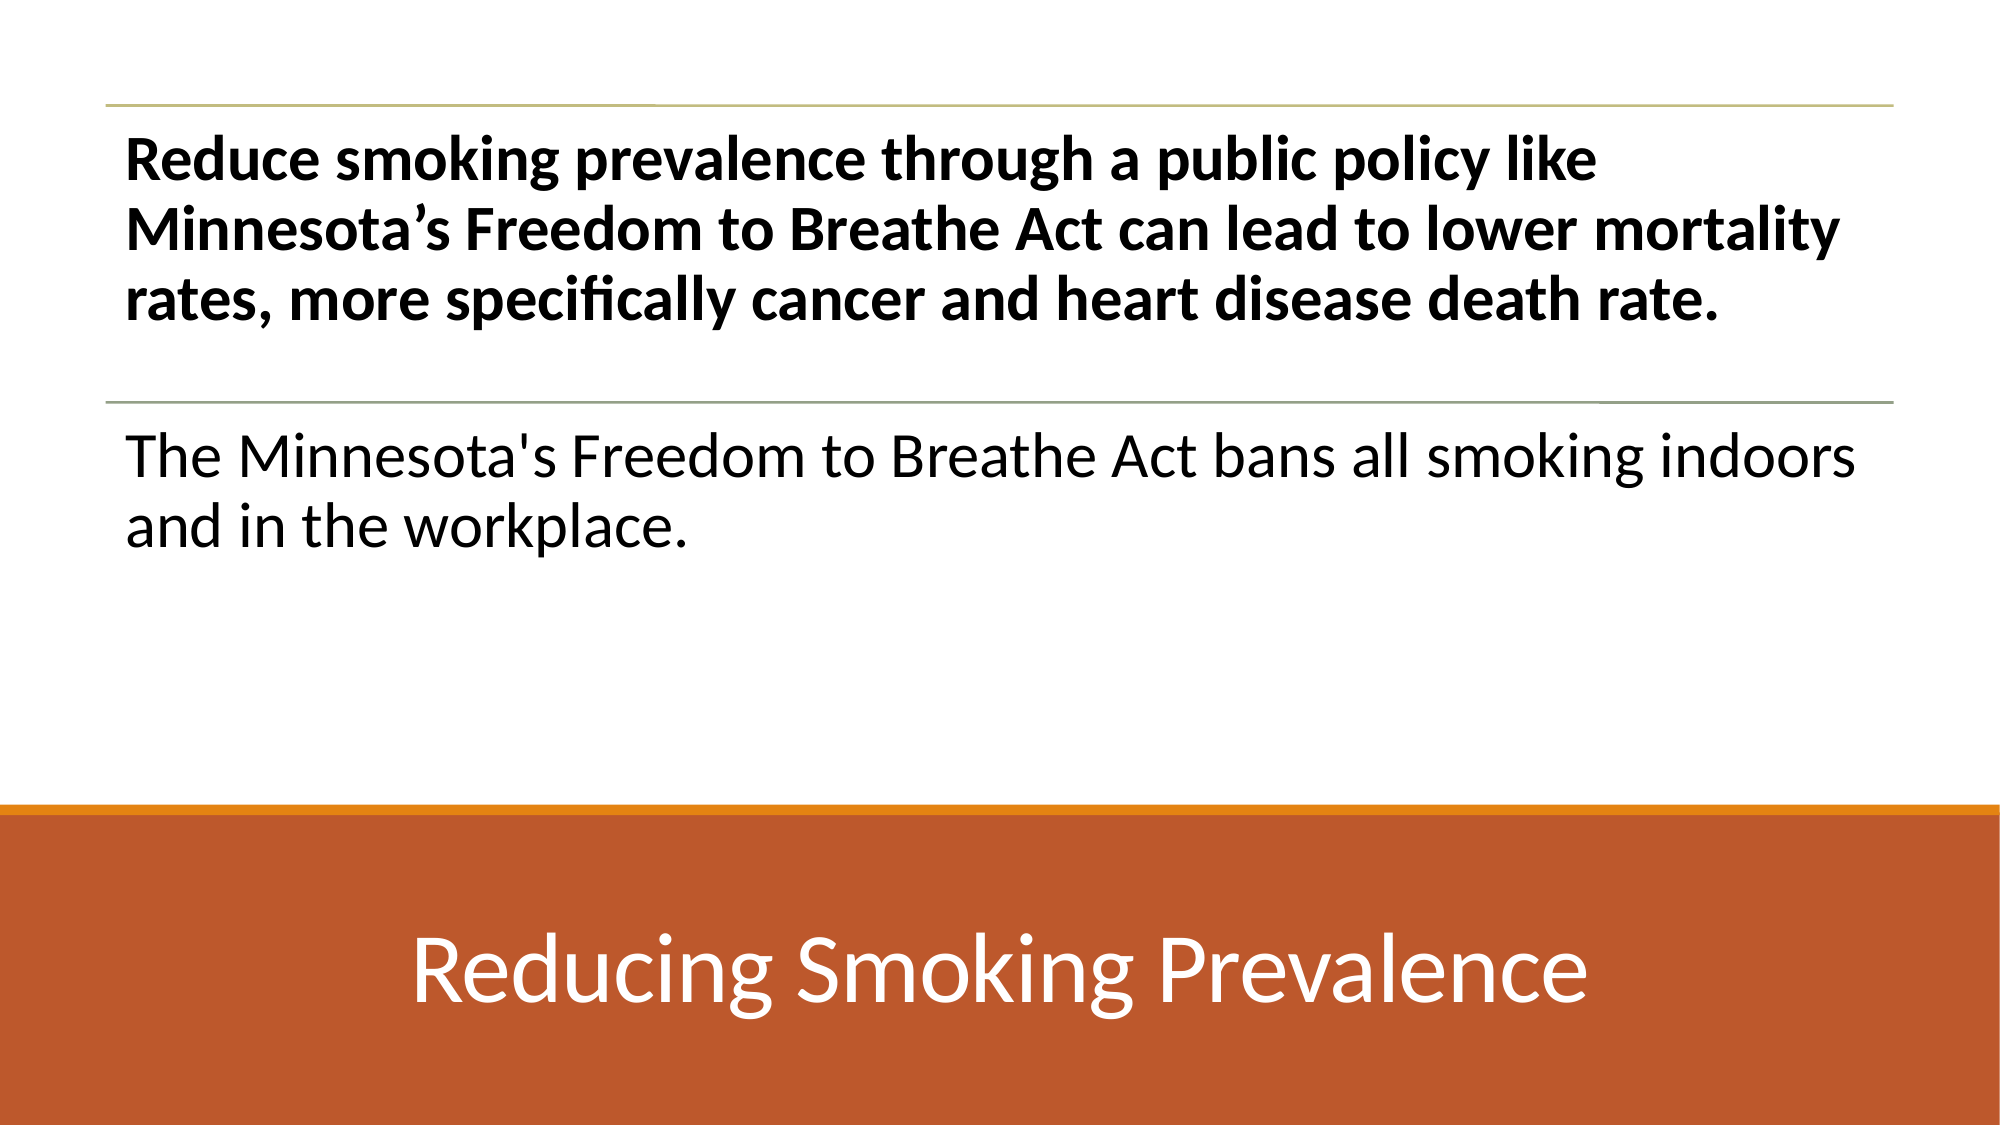

Reduce smoking prevalence through a public policy like Minnesota’s Freedom to Breathe Act can lead to lower mortality rates, more specifically cancer and heart disease death rate.​
The Minnesota's Freedom to Breathe Act bans all smoking indoors and in the workplace.

# Reducing Smoking Prevalence